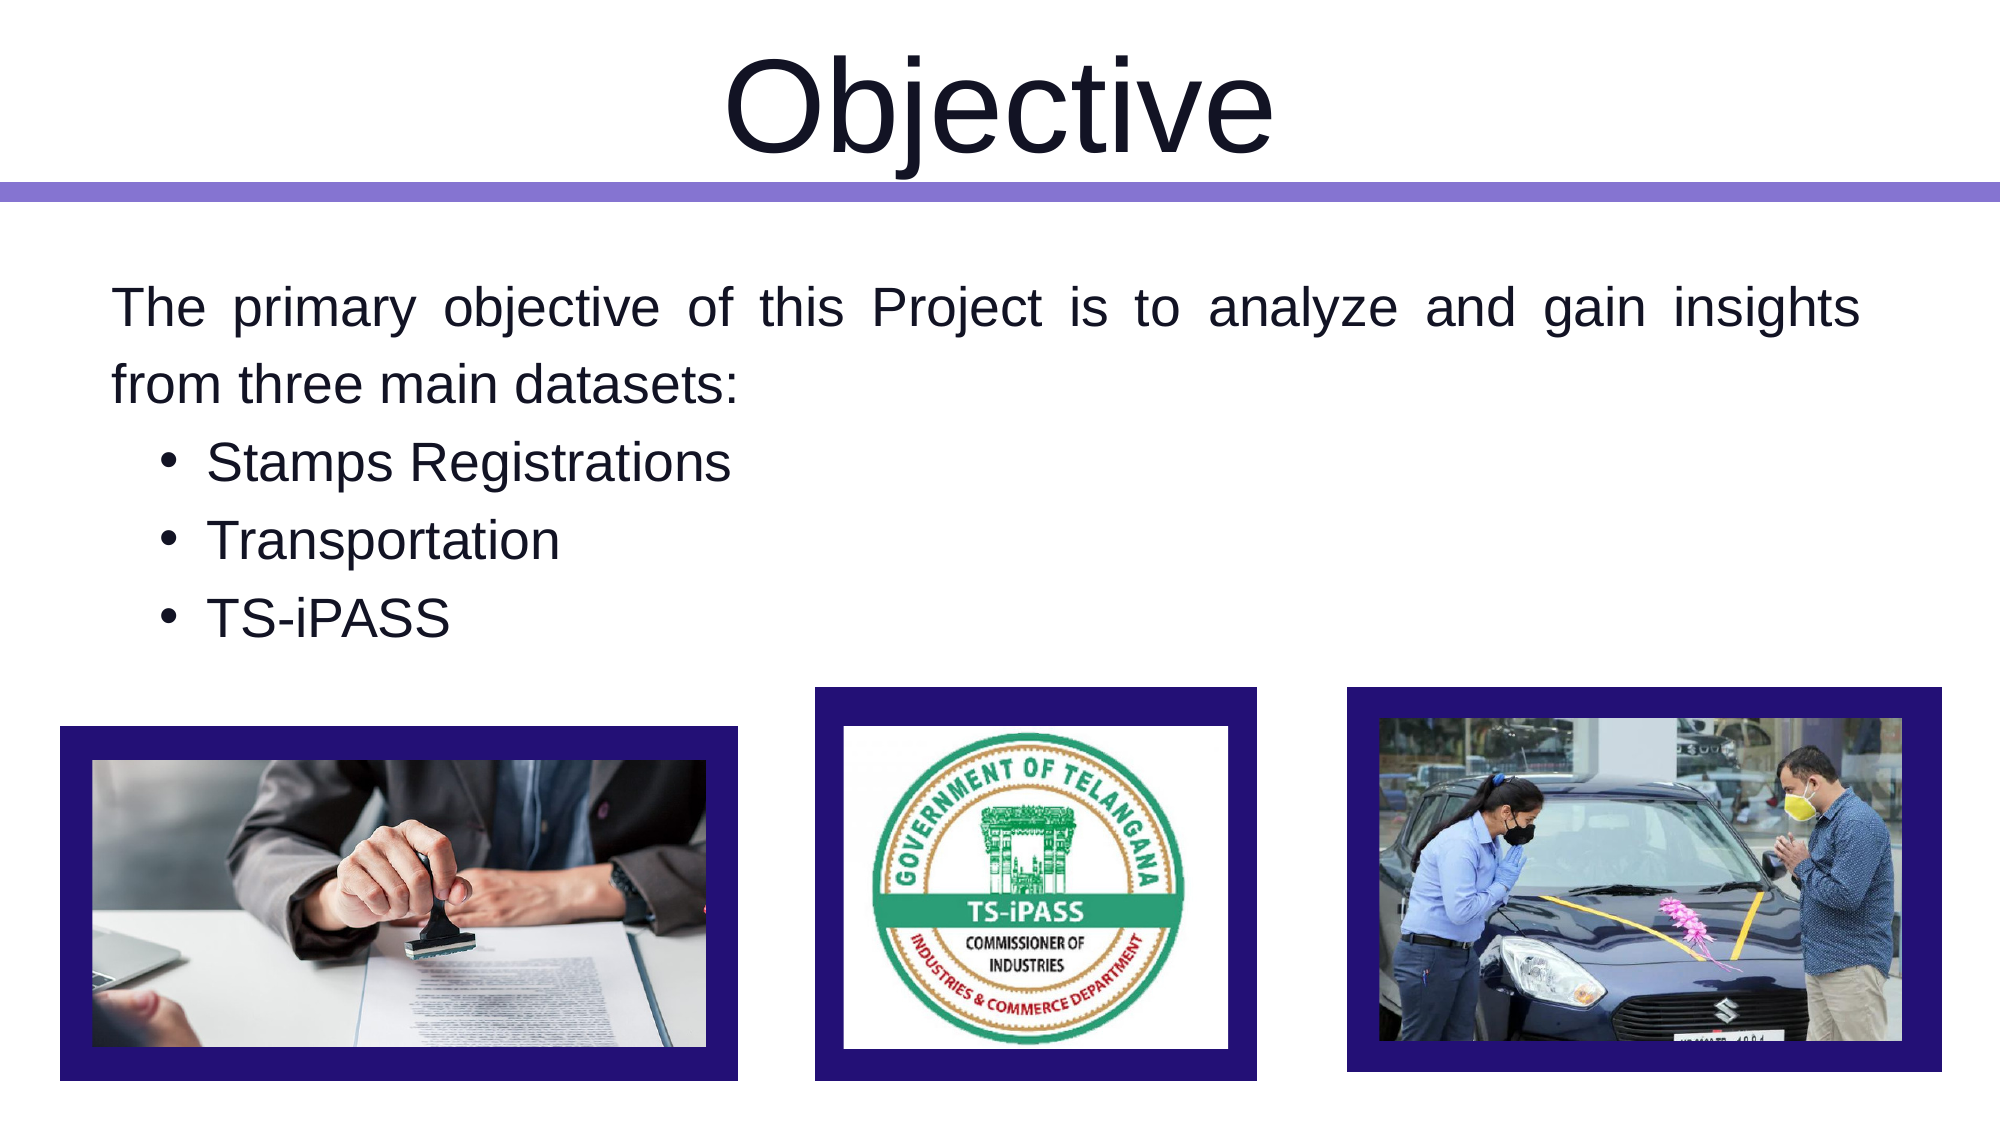

Objective

The primary objective of this Project is to analyze and gain insights  from three main datasets:
Stamps Registrations
Transportation
TS-iPASS